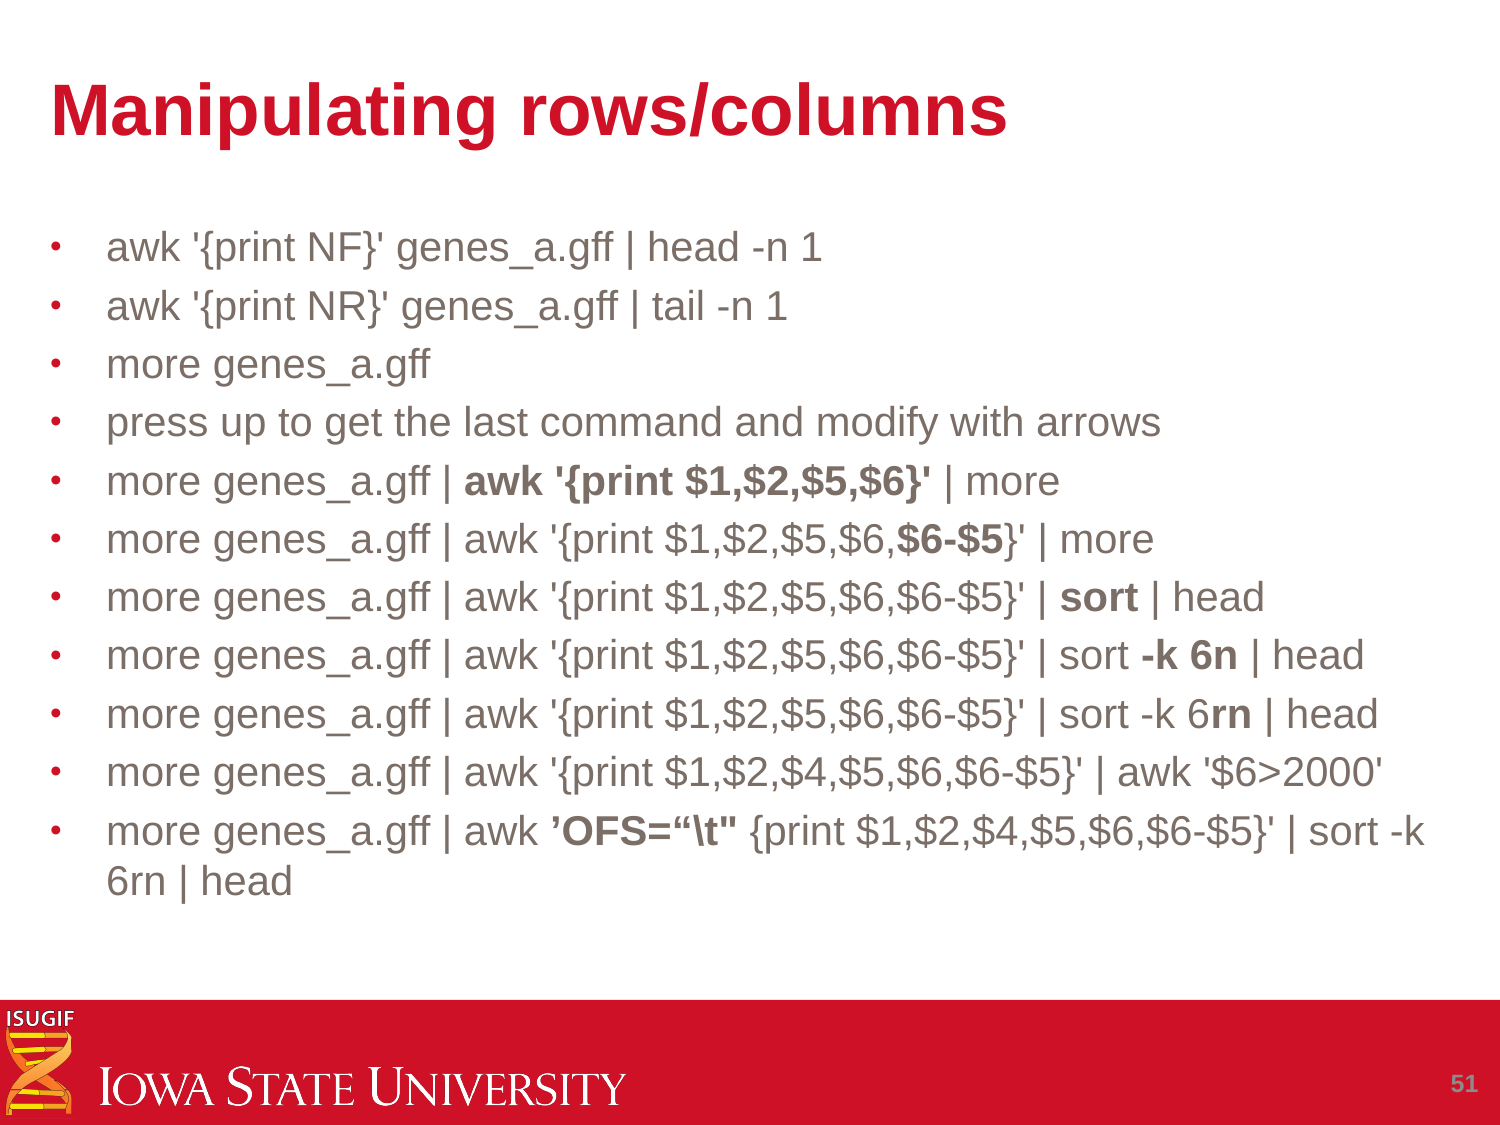

# Manipulating rows/columns
awk '{print NF}' genes_a.gff | head -n 1
awk '{print NR}' genes_a.gff | tail -n 1
more genes_a.gff
press up to get the last command and modify with arrows
more genes_a.gff | awk '{print $1,$2,$5,$6}' | more
more genes_a.gff | awk '{print $1,$2,$5,$6,$6-$5}' | more
more genes_a.gff | awk '{print $1,$2,$5,$6,$6-$5}' | sort | head
more genes_a.gff | awk '{print $1,$2,$5,$6,$6-$5}' | sort -k 6n | head
more genes_a.gff | awk '{print $1,$2,$5,$6,$6-$5}' | sort -k 6rn | head
more genes_a.gff | awk '{print $1,$2,$4,$5,$6,$6-$5}' | awk '$6>2000'
more genes_a.gff | awk ’OFS=“\t" {print $1,$2,$4,$5,$6,$6-$5}' | sort -k 6rn | head